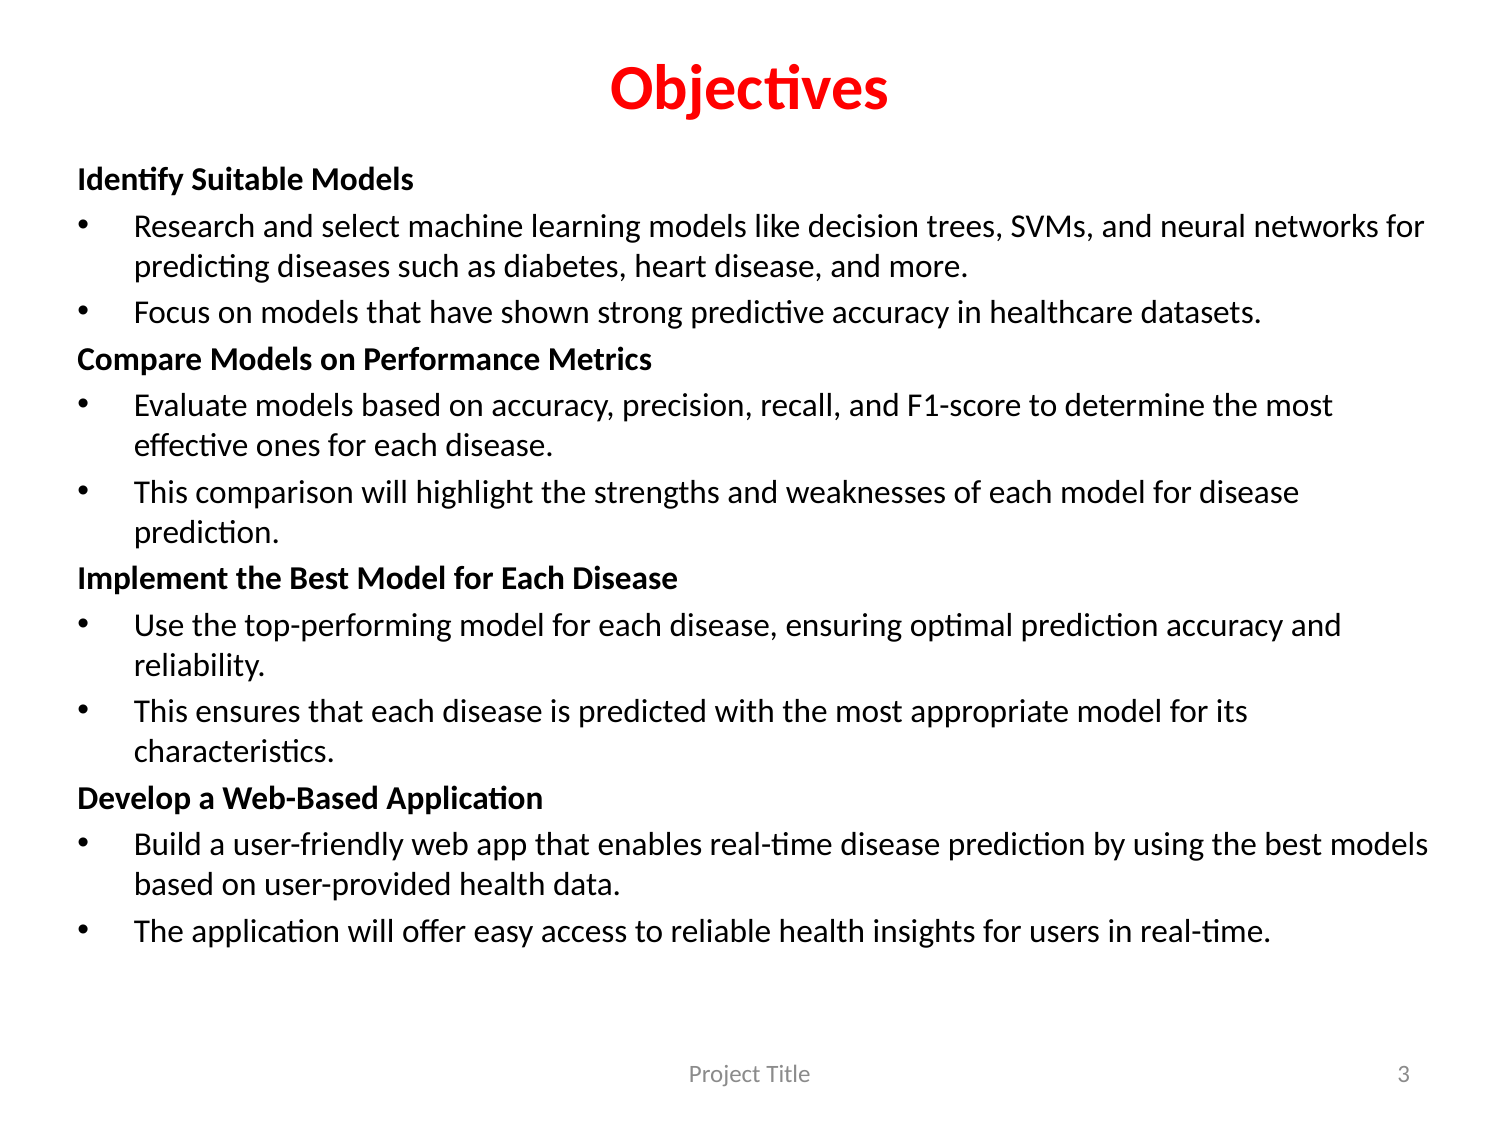

# Objectives
Identify Suitable Models
Research and select machine learning models like decision trees, SVMs, and neural networks for predicting diseases such as diabetes, heart disease, and more.
Focus on models that have shown strong predictive accuracy in healthcare datasets.
Compare Models on Performance Metrics
Evaluate models based on accuracy, precision, recall, and F1-score to determine the most effective ones for each disease.
This comparison will highlight the strengths and weaknesses of each model for disease prediction.
Implement the Best Model for Each Disease
Use the top-performing model for each disease, ensuring optimal prediction accuracy and reliability.
This ensures that each disease is predicted with the most appropriate model for its characteristics.
Develop a Web-Based Application
Build a user-friendly web app that enables real-time disease prediction by using the best models based on user-provided health data.
The application will offer easy access to reliable health insights for users in real-time.

Project Title
3